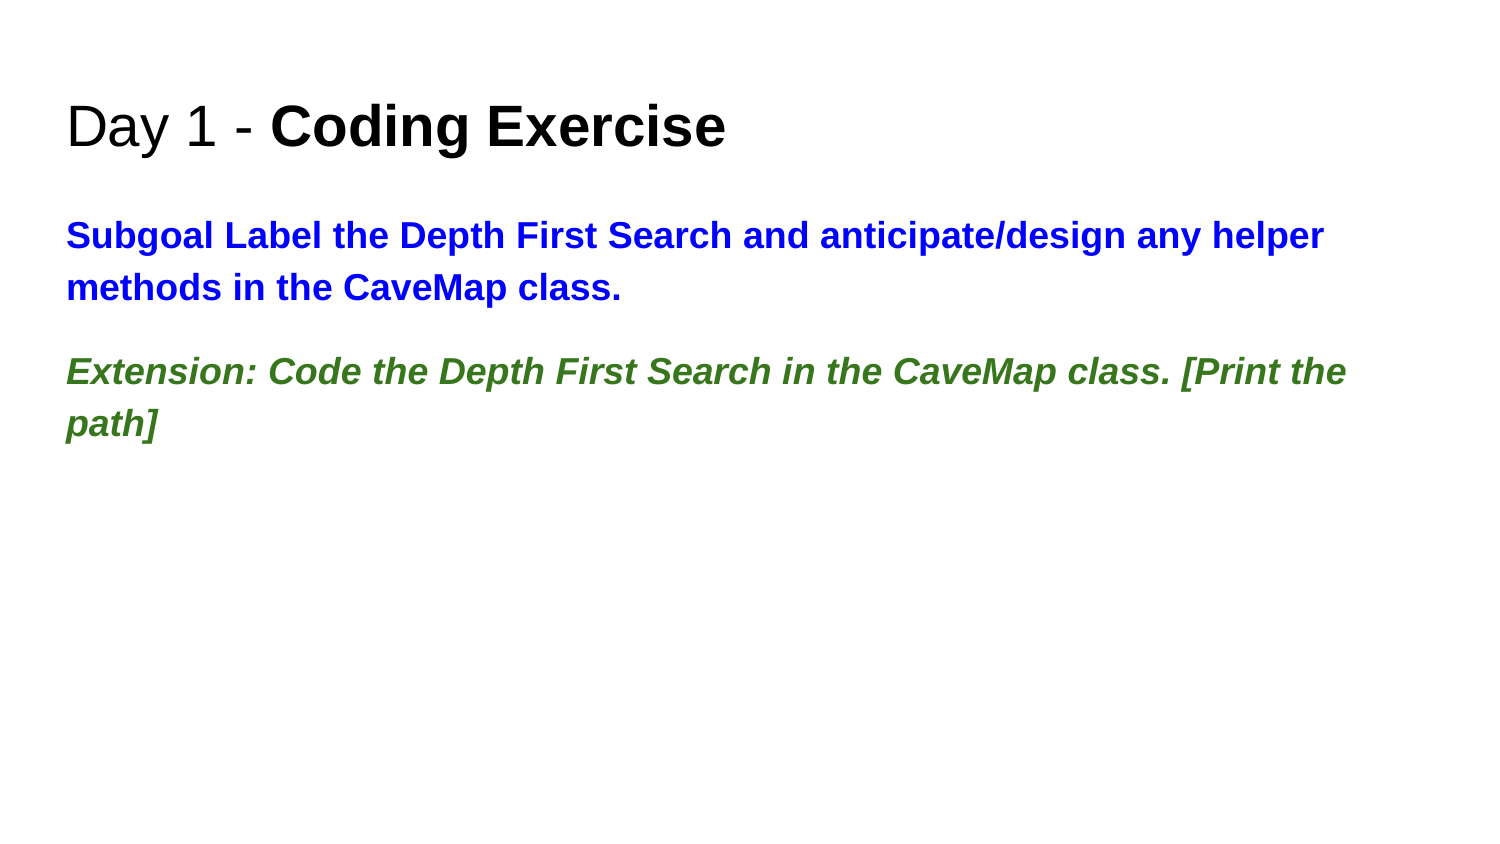

# Day 1 - Coding Exercise
Subgoal Label the Depth First Search and anticipate/design any helper methods in the CaveMap class.
Extension: Code the Depth First Search in the CaveMap class. [Print the path]